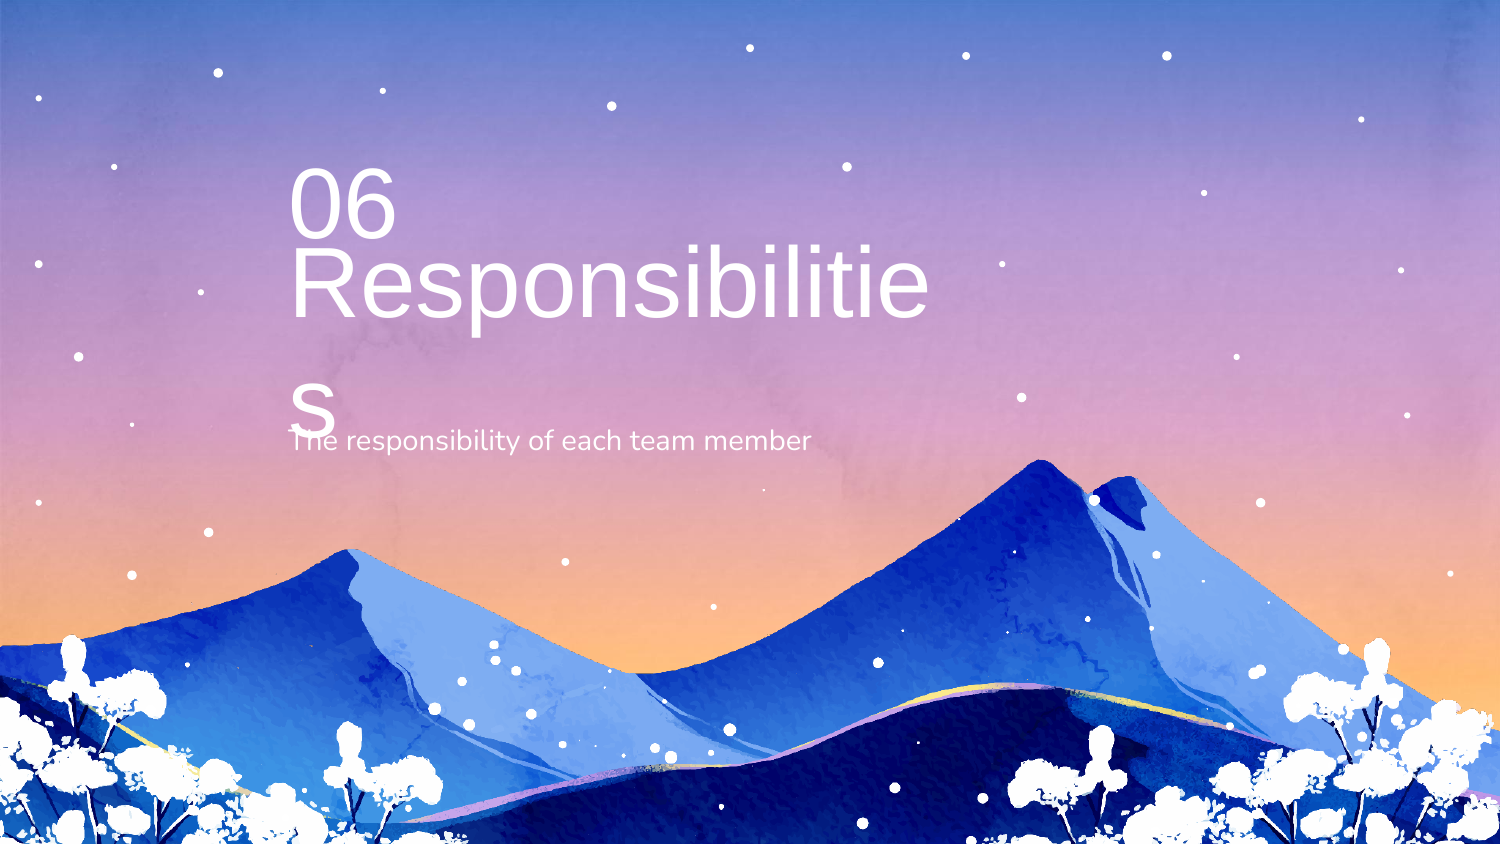

06
# Responsibilities
The responsibility of each team member